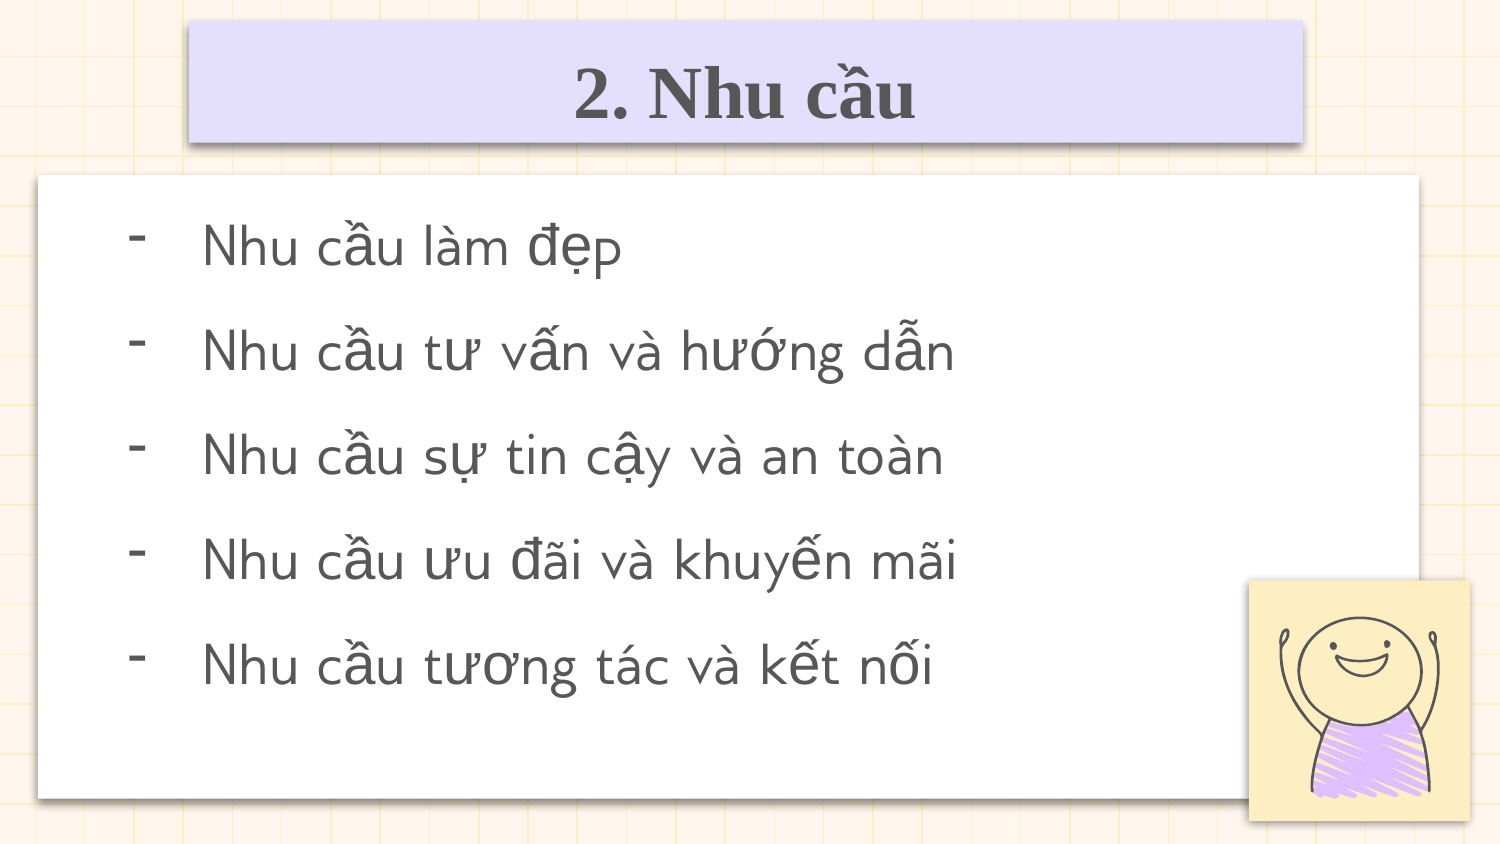

2. Nhu cầu
Nhu cầu làm đẹp
Nhu cầu tư vấn và hướng dẫn
Nhu cầu sự tin cậy và an toàn
Nhu cầu ưu đãi và khuyến mãi
Nhu cầu tương tác và kết nối